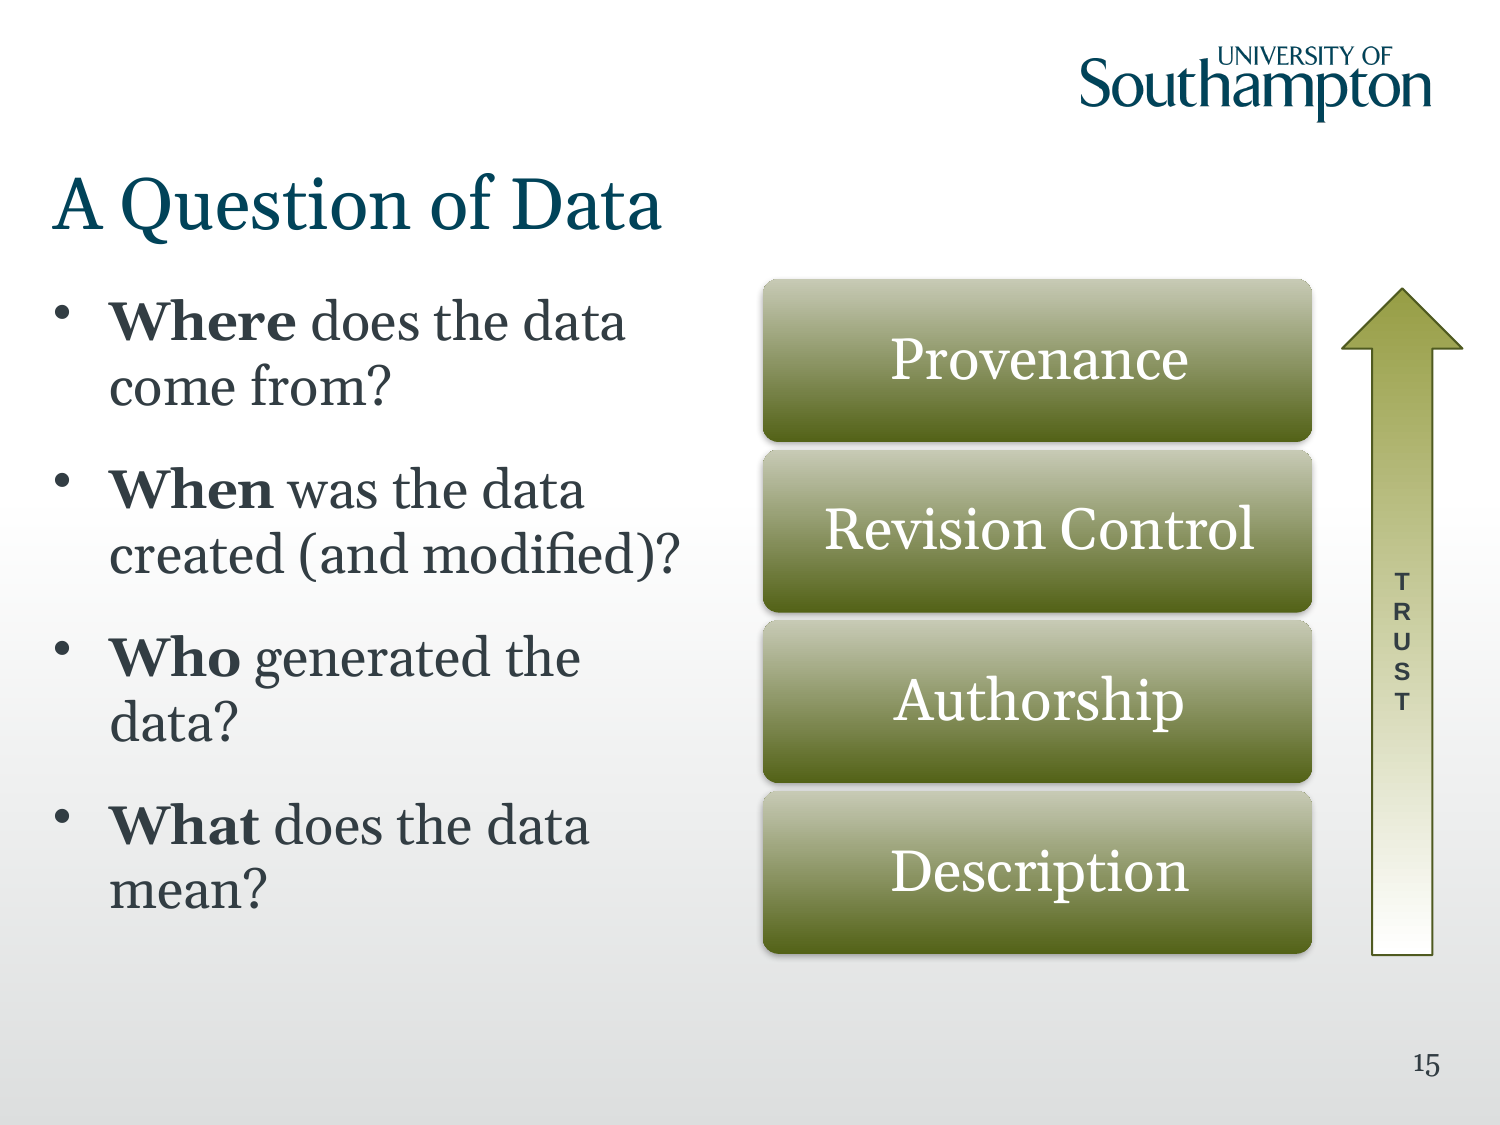

# A Question of Data
Where does the data come from?
When was the data created (and modified)?
Who generated the data?
What does the data mean?
Provenance
Revision Control
Authorship
Description

TRUST

15